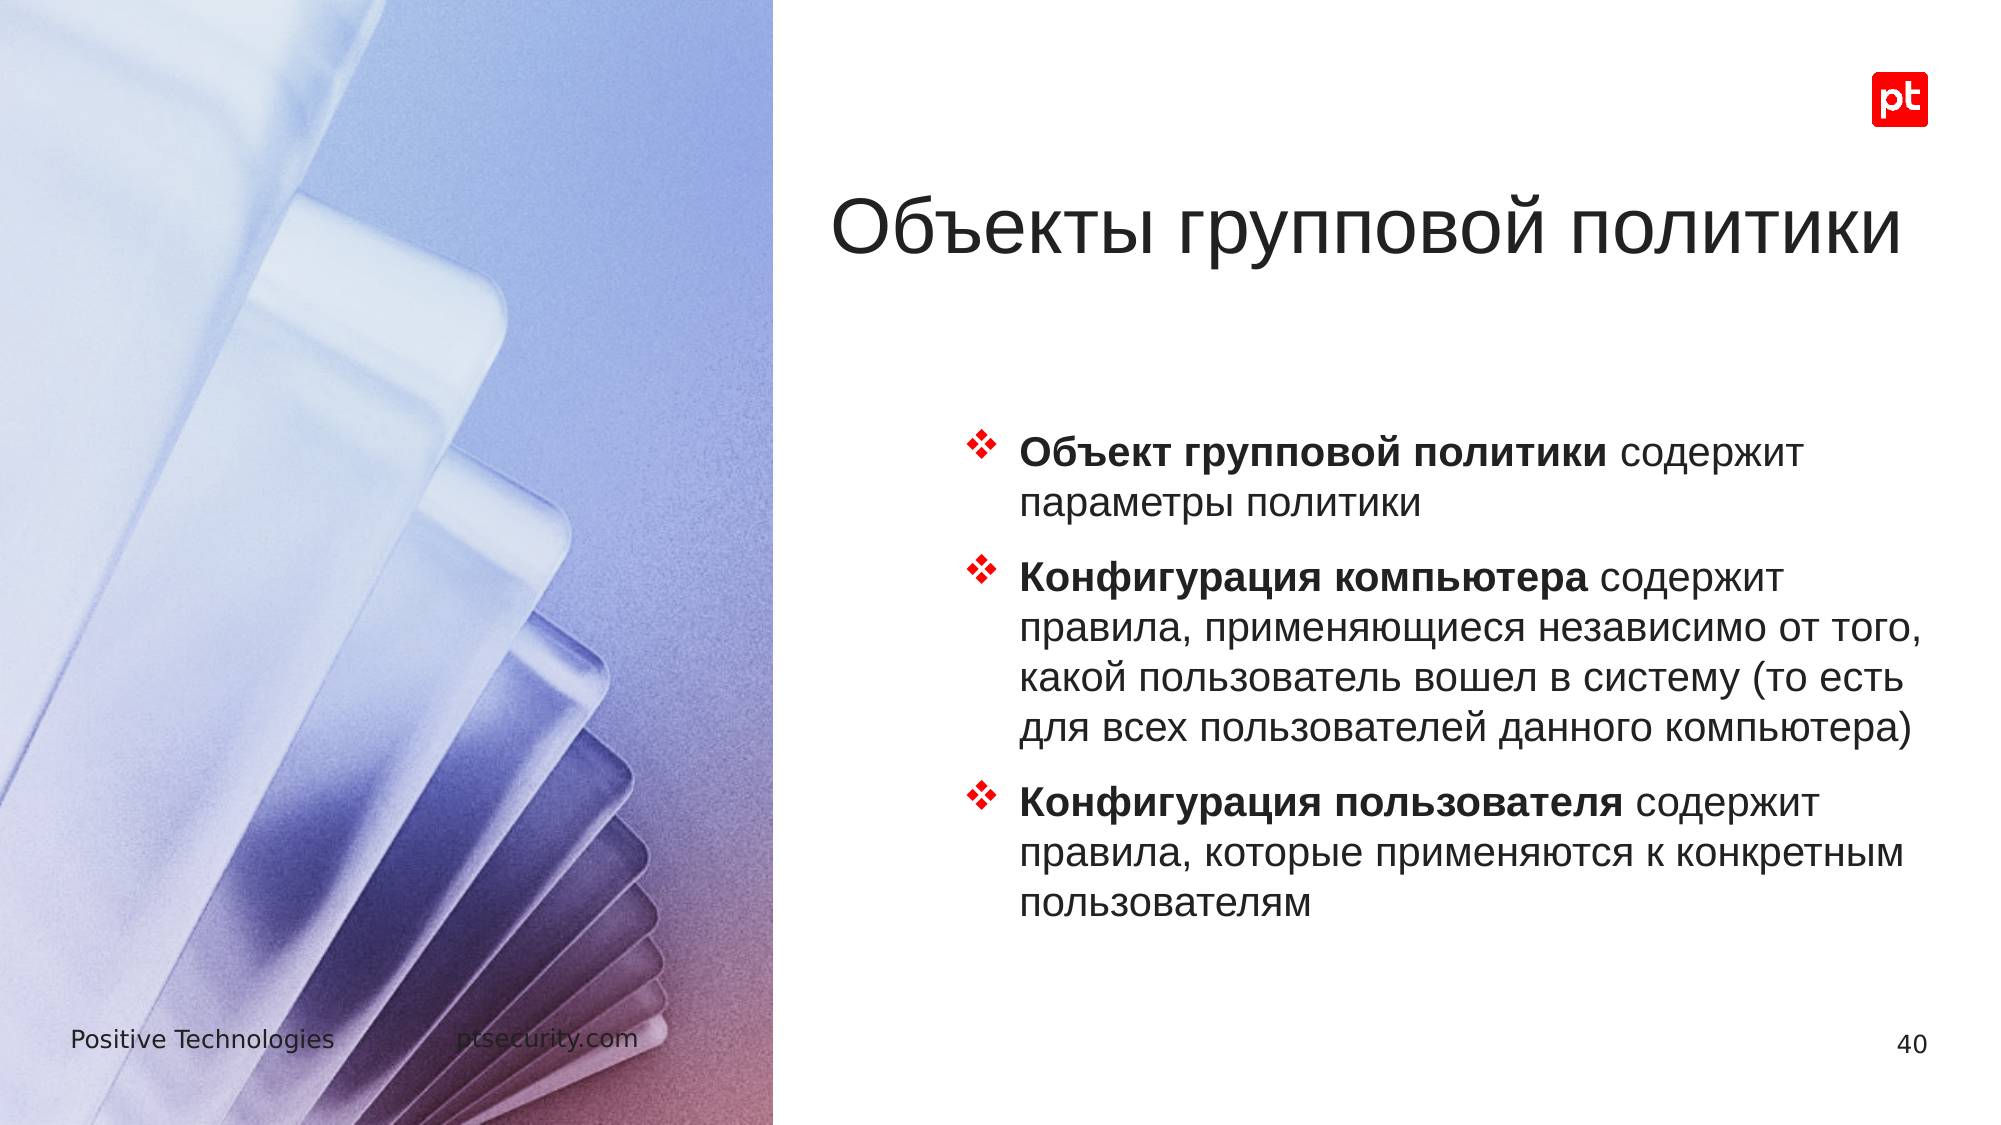

# Объекты групповой политики
Объект групповой политики содержит параметры политики
Конфигурация компьютера содержит правила, применяющиеся независимо от того, какой пользователь вошел в систему (то есть для всех пользователей данного компьютера)
Конфигурация пользователя содержит правила, которые применяются к конкретным пользователям
40